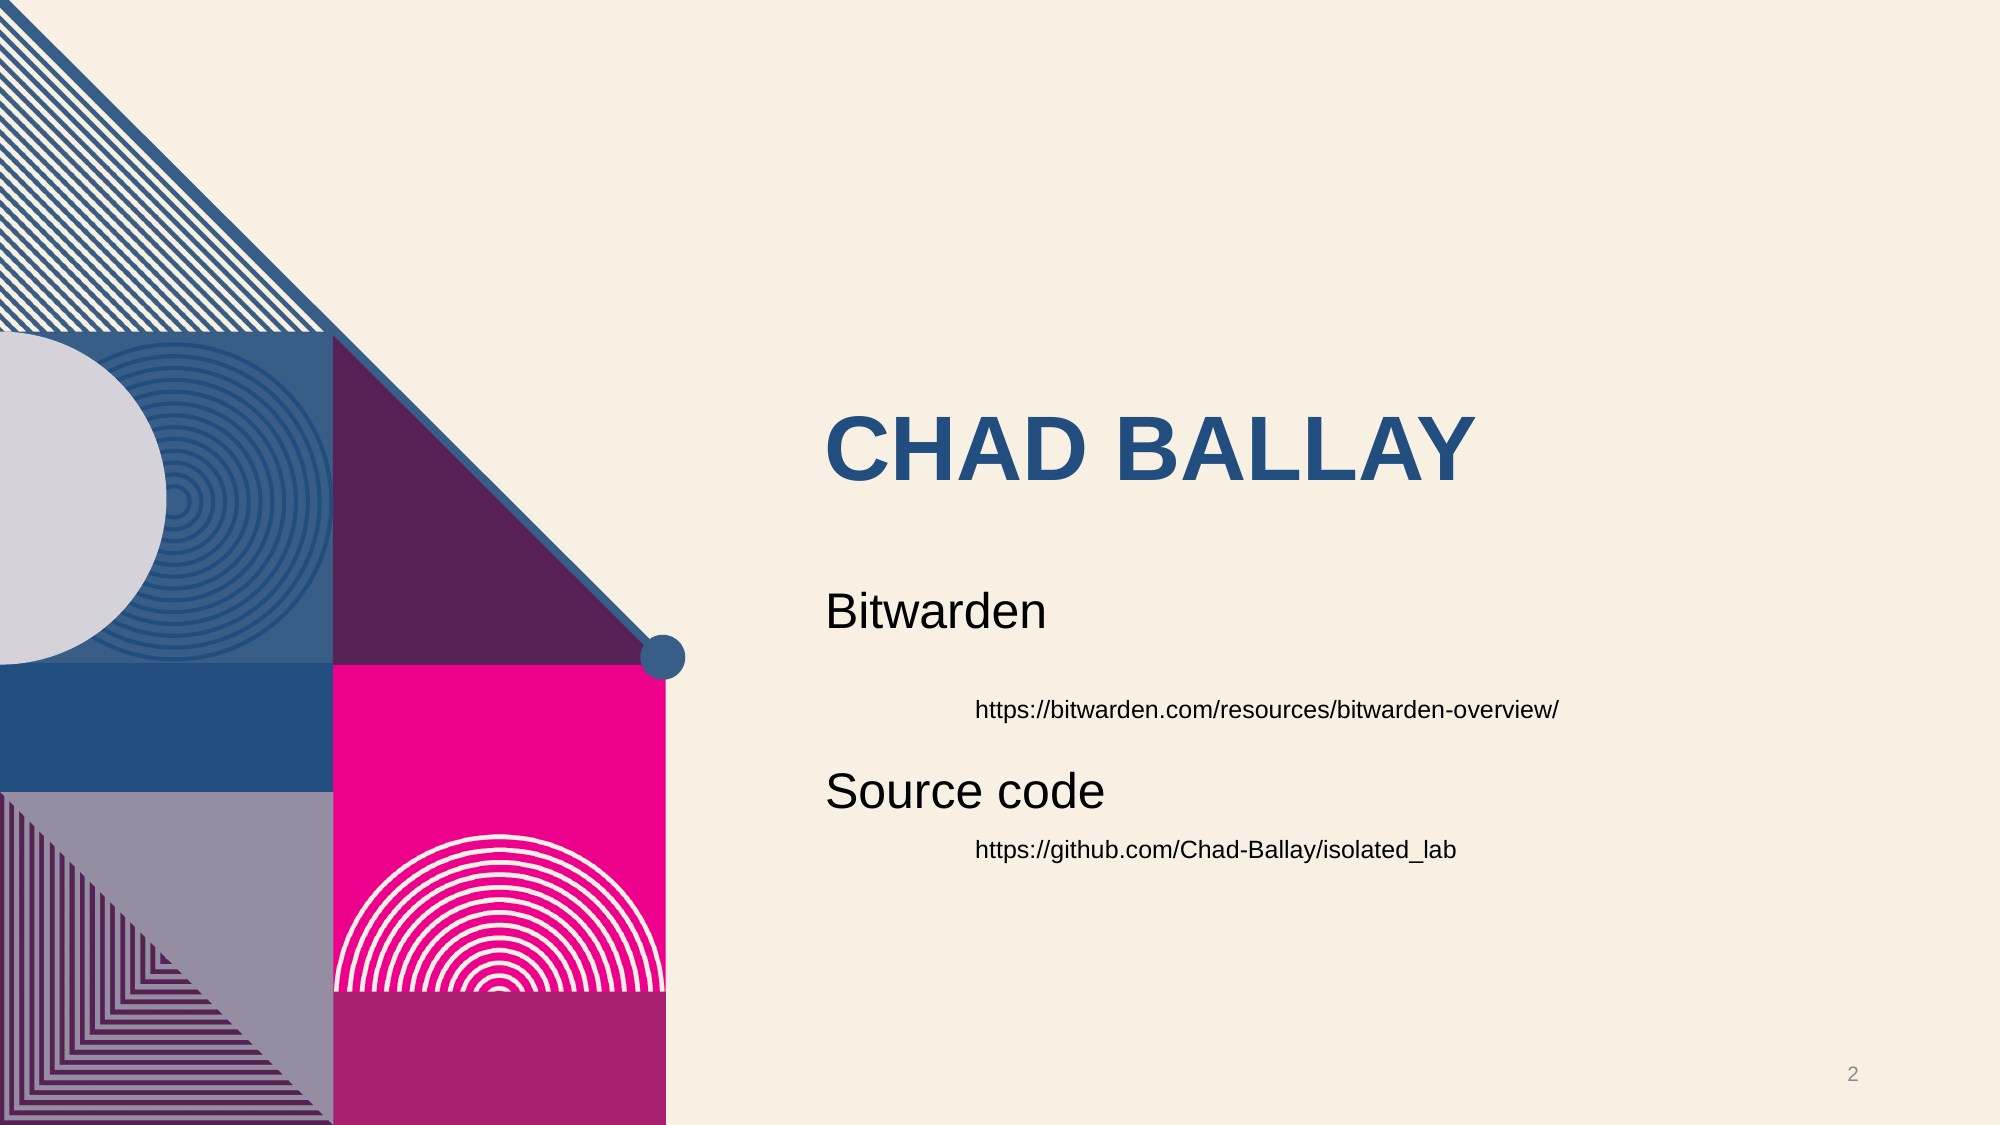

# Chad Ballay
Bitwarden
	https://bitwarden.com/resources/bitwarden-overview/
Source code
	https://github.com/Chad-Ballay/isolated_lab
2